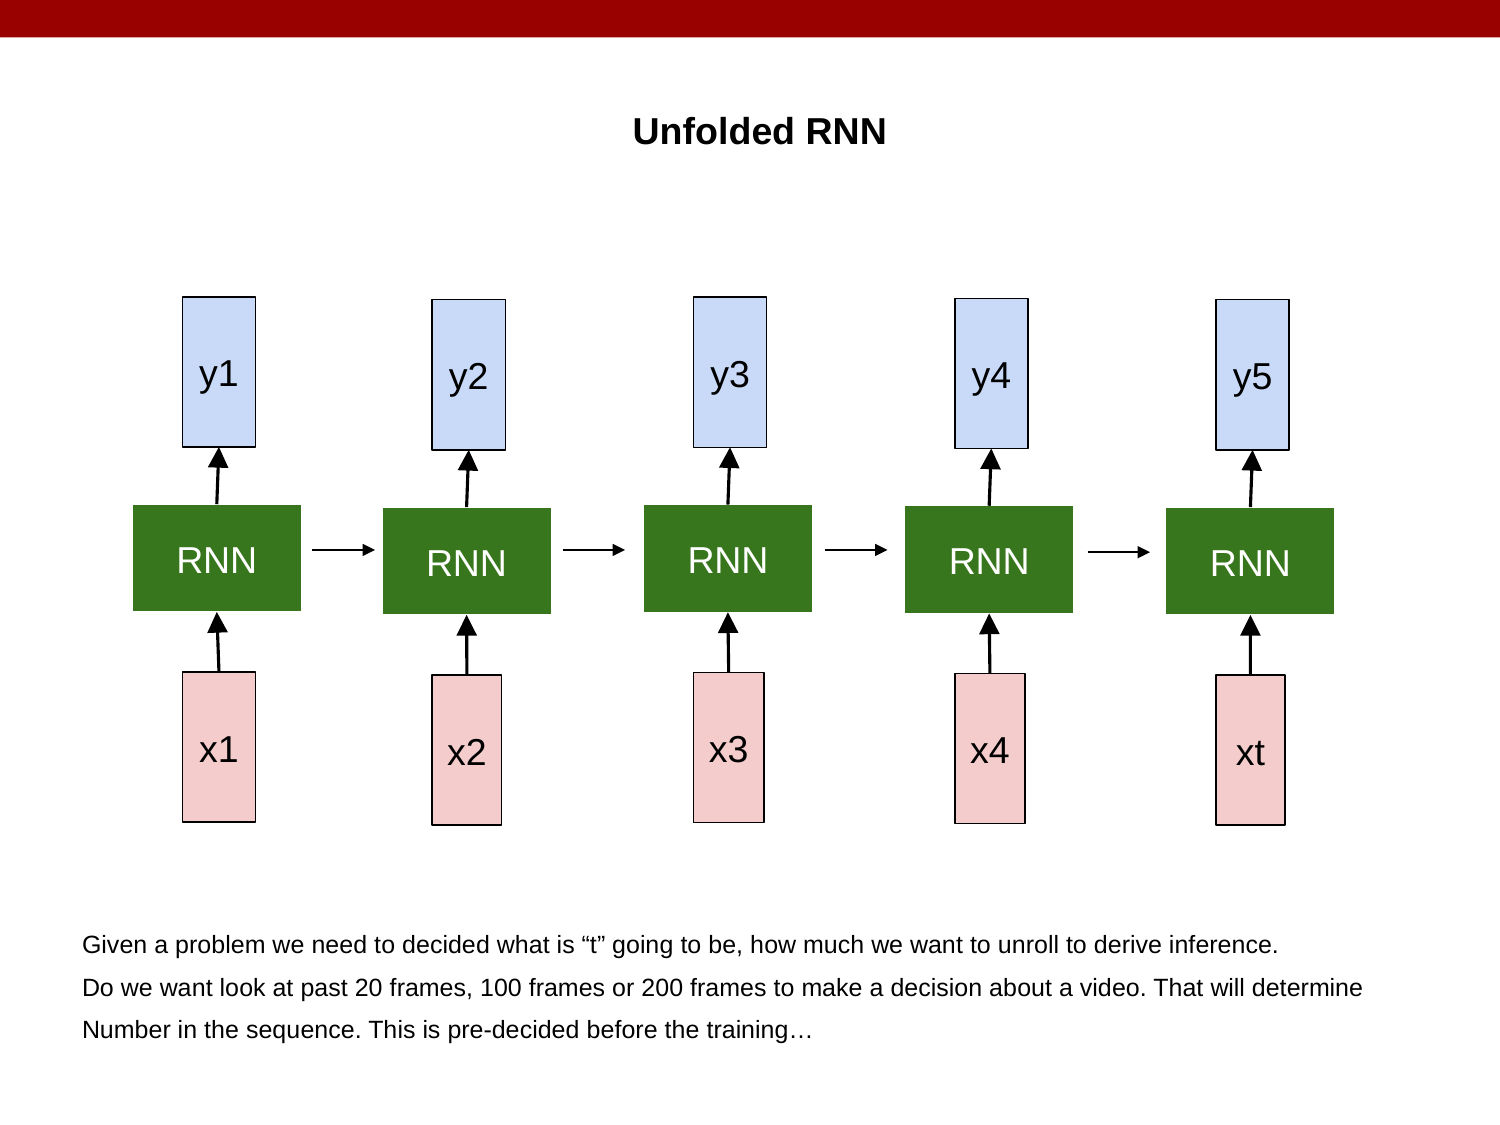

Unfolded RNN
y1
RNN
x1
y3
RNN
x3
y4
RNN
x4
y2
RNN
x2
y5
RNN
xt
Given a problem we need to decided what is “t” going to be, how much we want to unroll to derive inference.
Do we want look at past 20 frames, 100 frames or 200 frames to make a decision about a video. That will determine
Number in the sequence. This is pre-decided before the training…
17